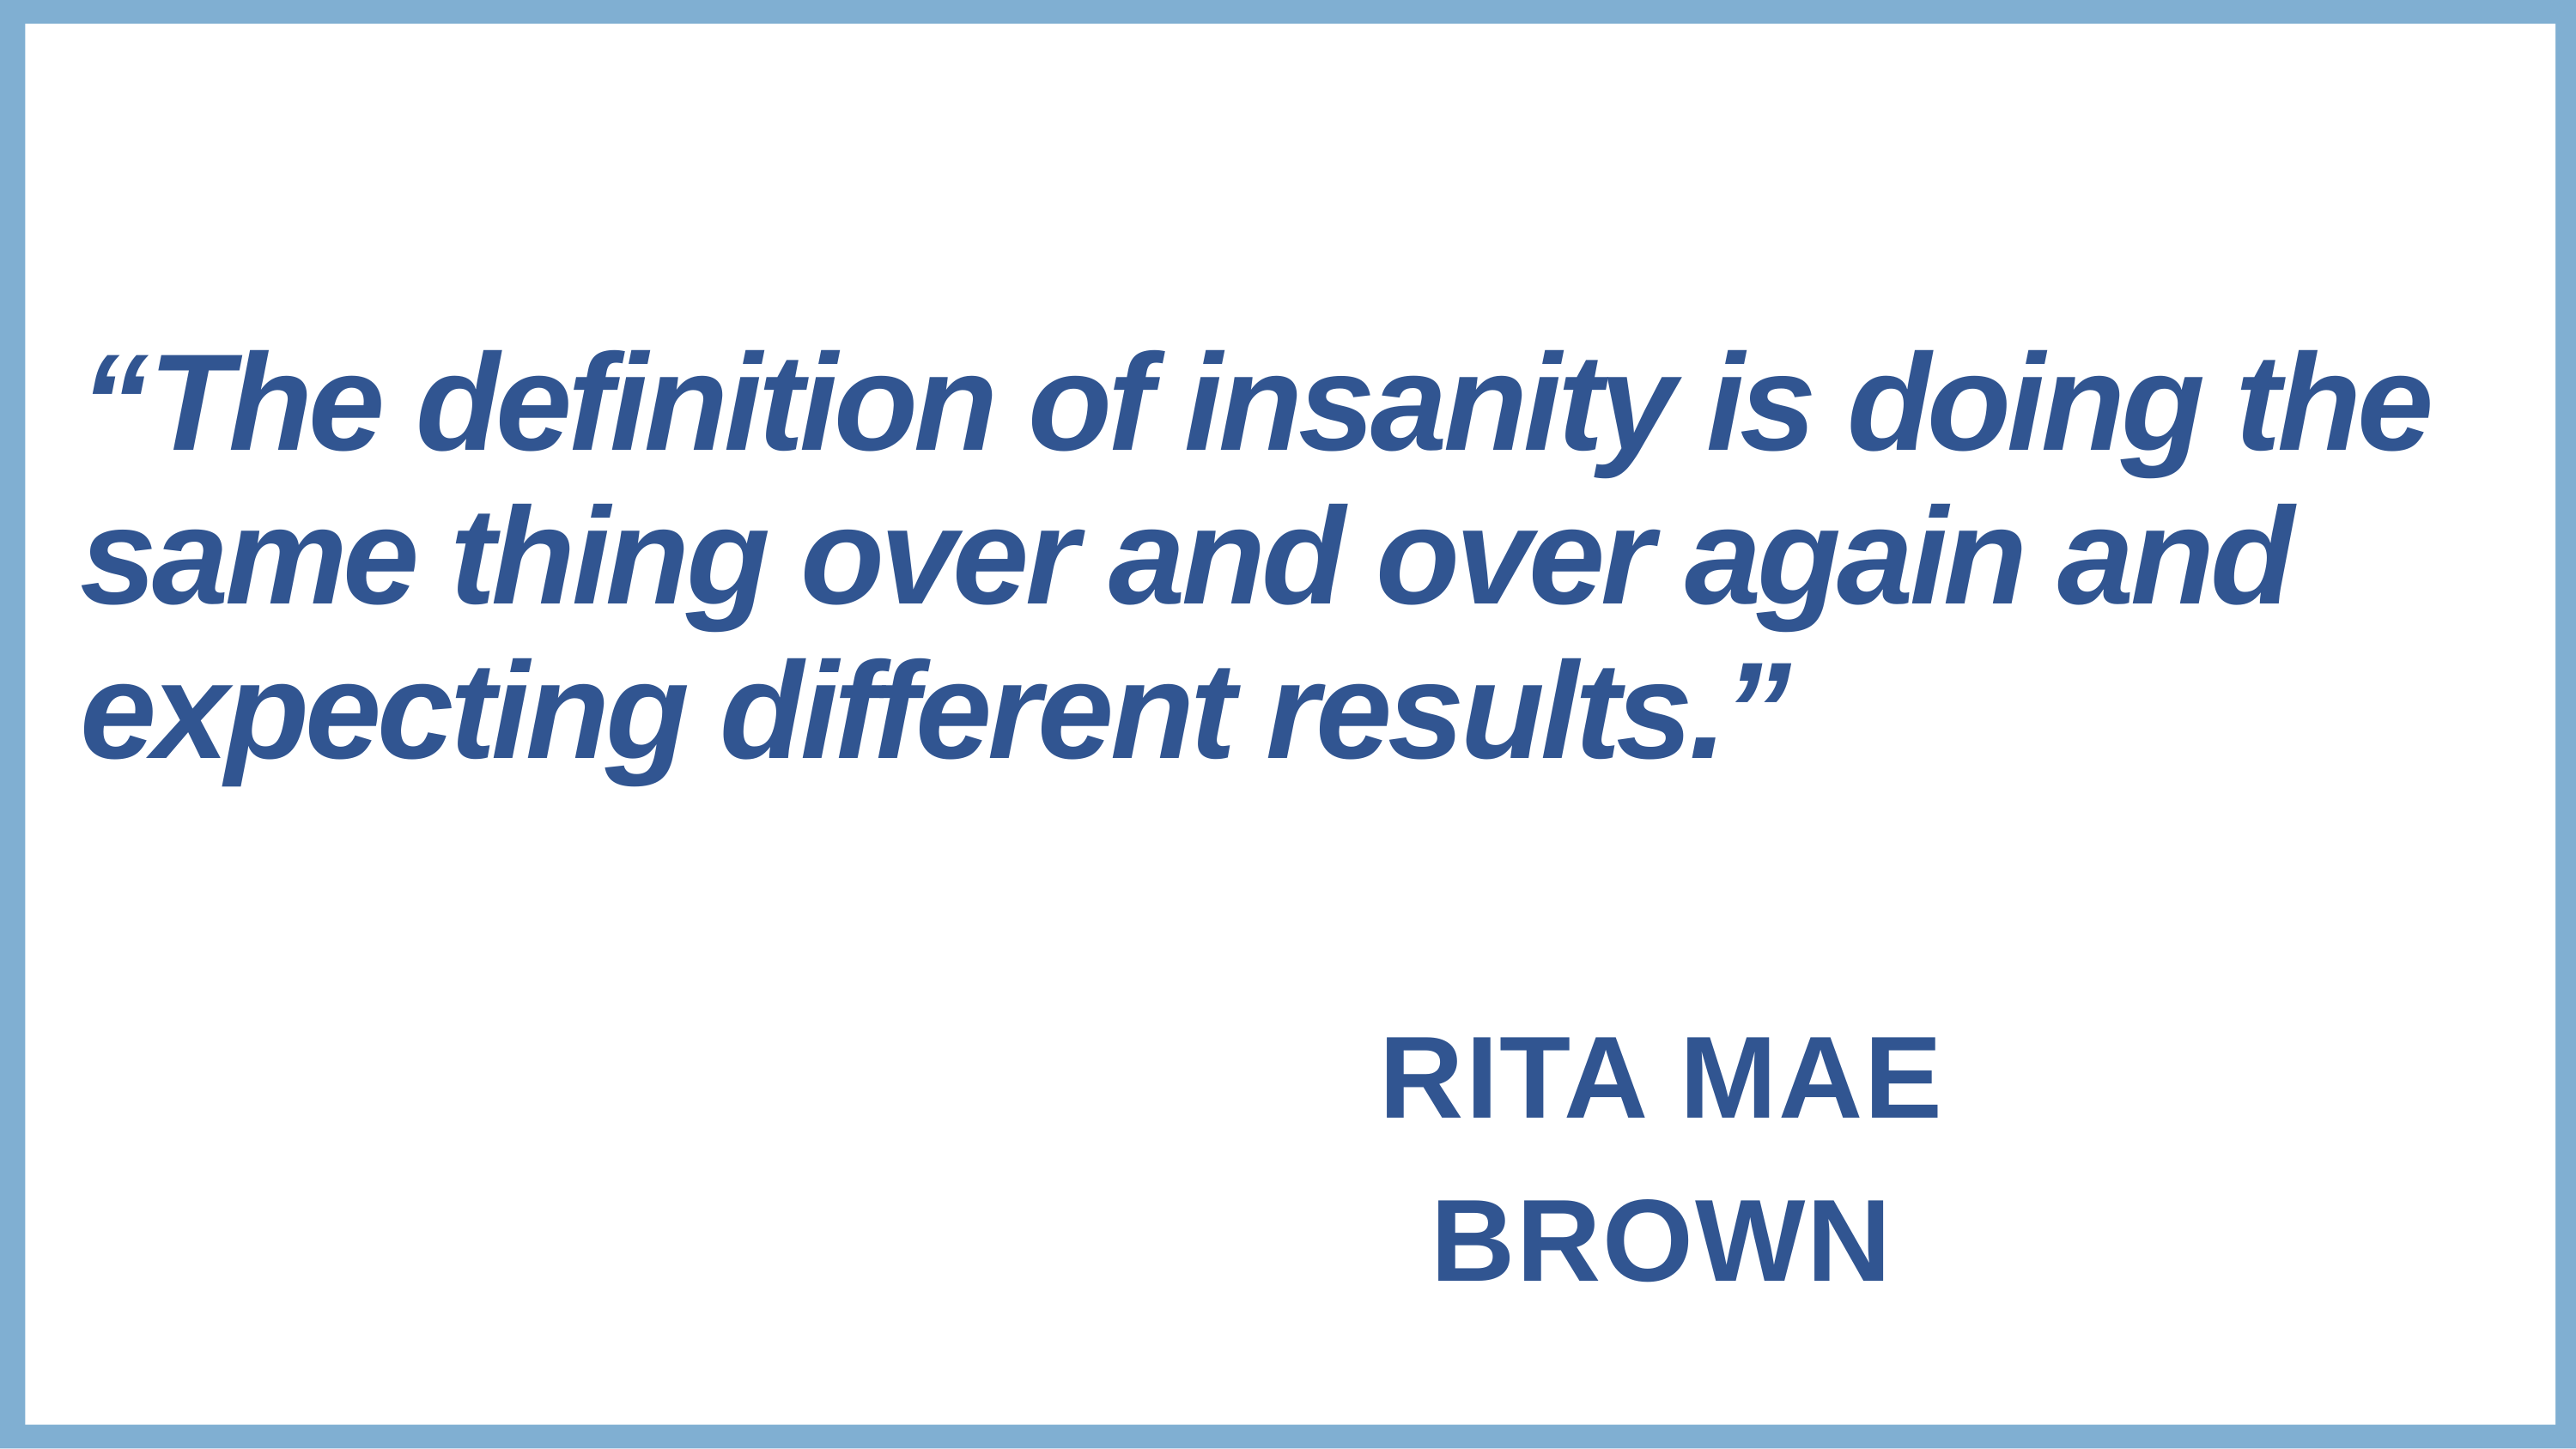

“The definition of insanity is doing the same thing over and over again and expecting different results.”
RITA MAE
BROWN